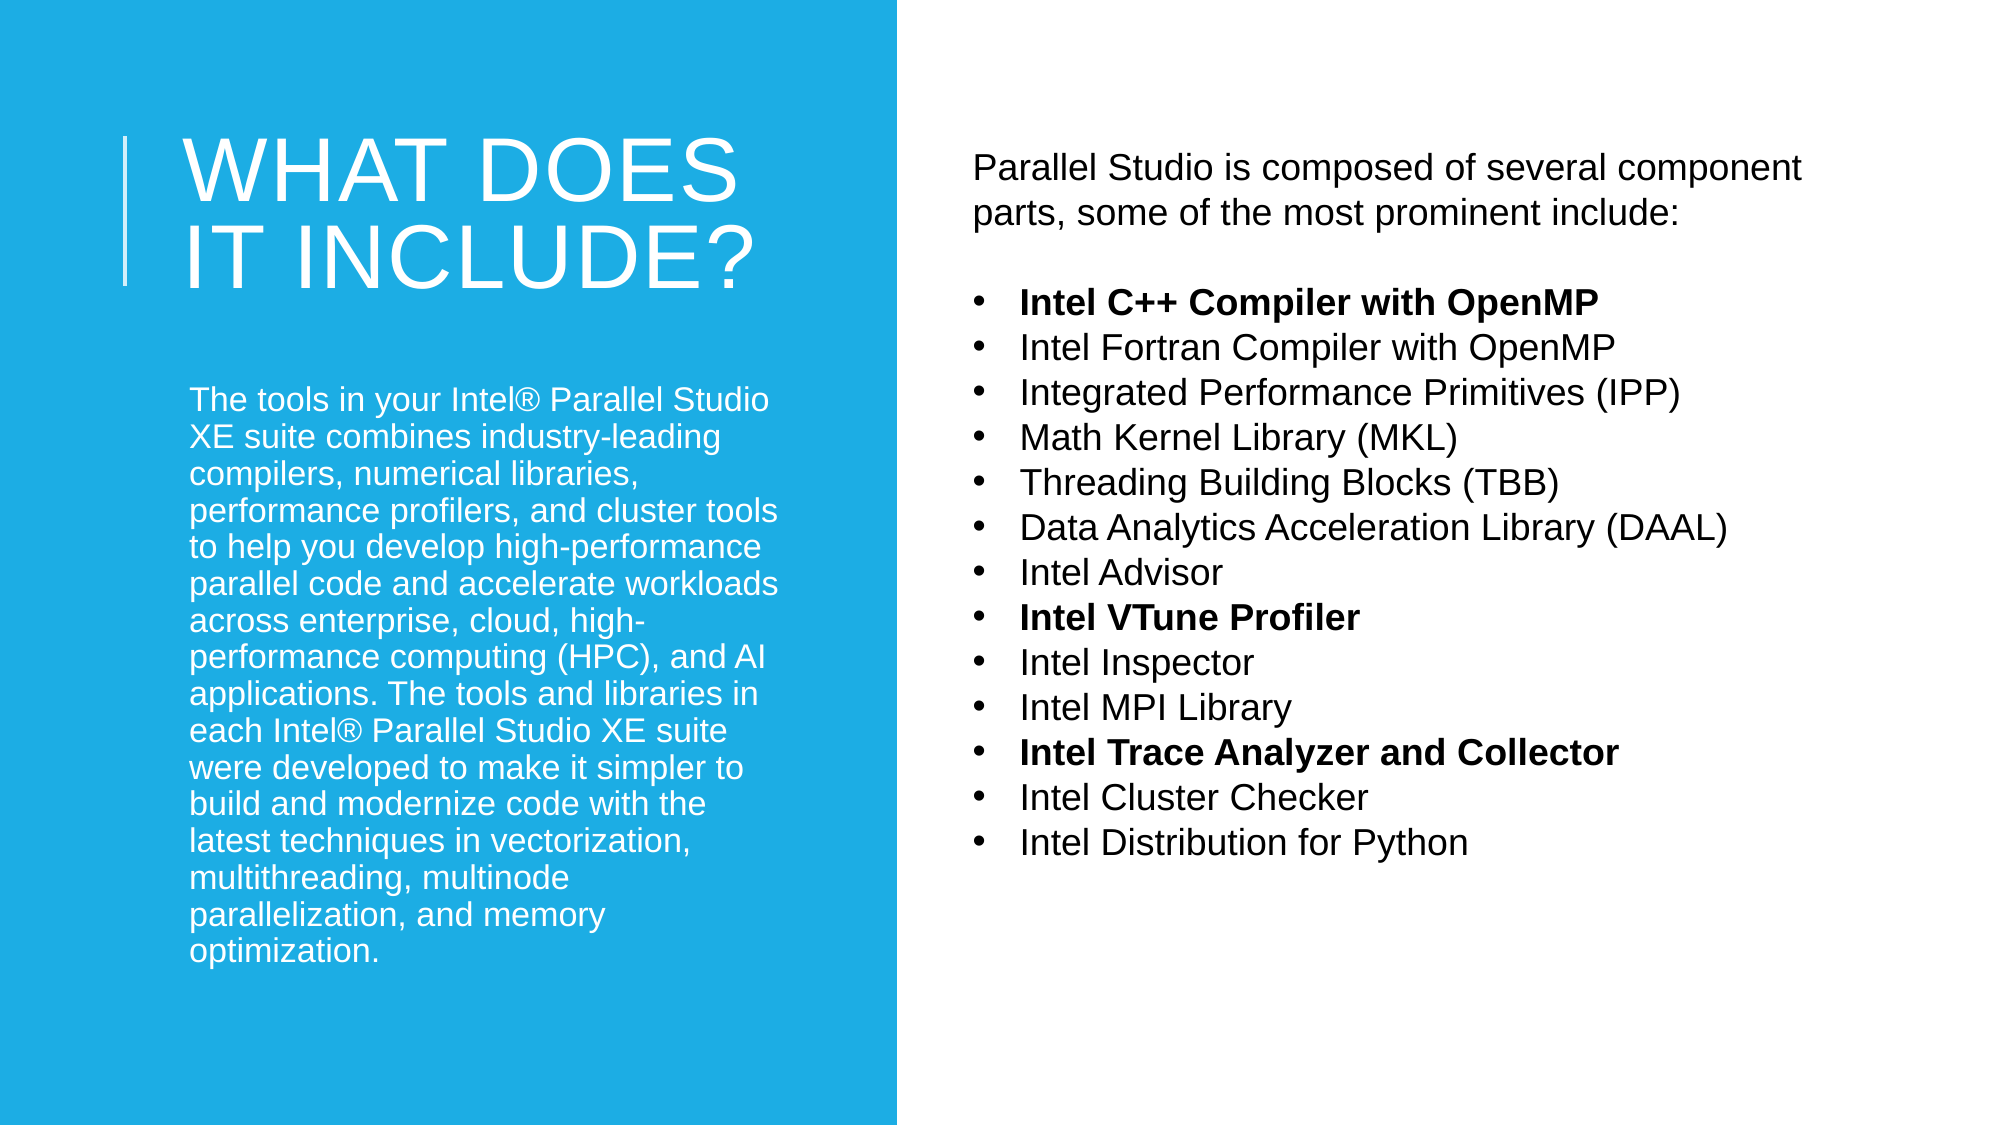

# What does it include?
Parallel Studio is composed of several component parts, some of the most prominent include:

Intel C++ Compiler with OpenMP
Intel Fortran Compiler with OpenMP
Integrated Performance Primitives (IPP)
Math Kernel Library (MKL)
Threading Building Blocks (TBB)
Data Analytics Acceleration Library (DAAL)
Intel Advisor
Intel VTune Profiler
Intel Inspector
Intel MPI Library
Intel Trace Analyzer and Collector
Intel Cluster Checker
Intel Distribution for Python
The tools in your Intel® Parallel Studio XE suite combines industry-leading compilers, numerical libraries, performance profilers, and cluster tools to help you develop high-performance parallel code and accelerate workloads across enterprise, cloud, high-performance computing (HPC), and AI applications. The tools and libraries in each Intel® Parallel Studio XE suite were developed to make it simpler to build and modernize code with the latest techniques in vectorization, multithreading, multinode parallelization, and memory optimization.